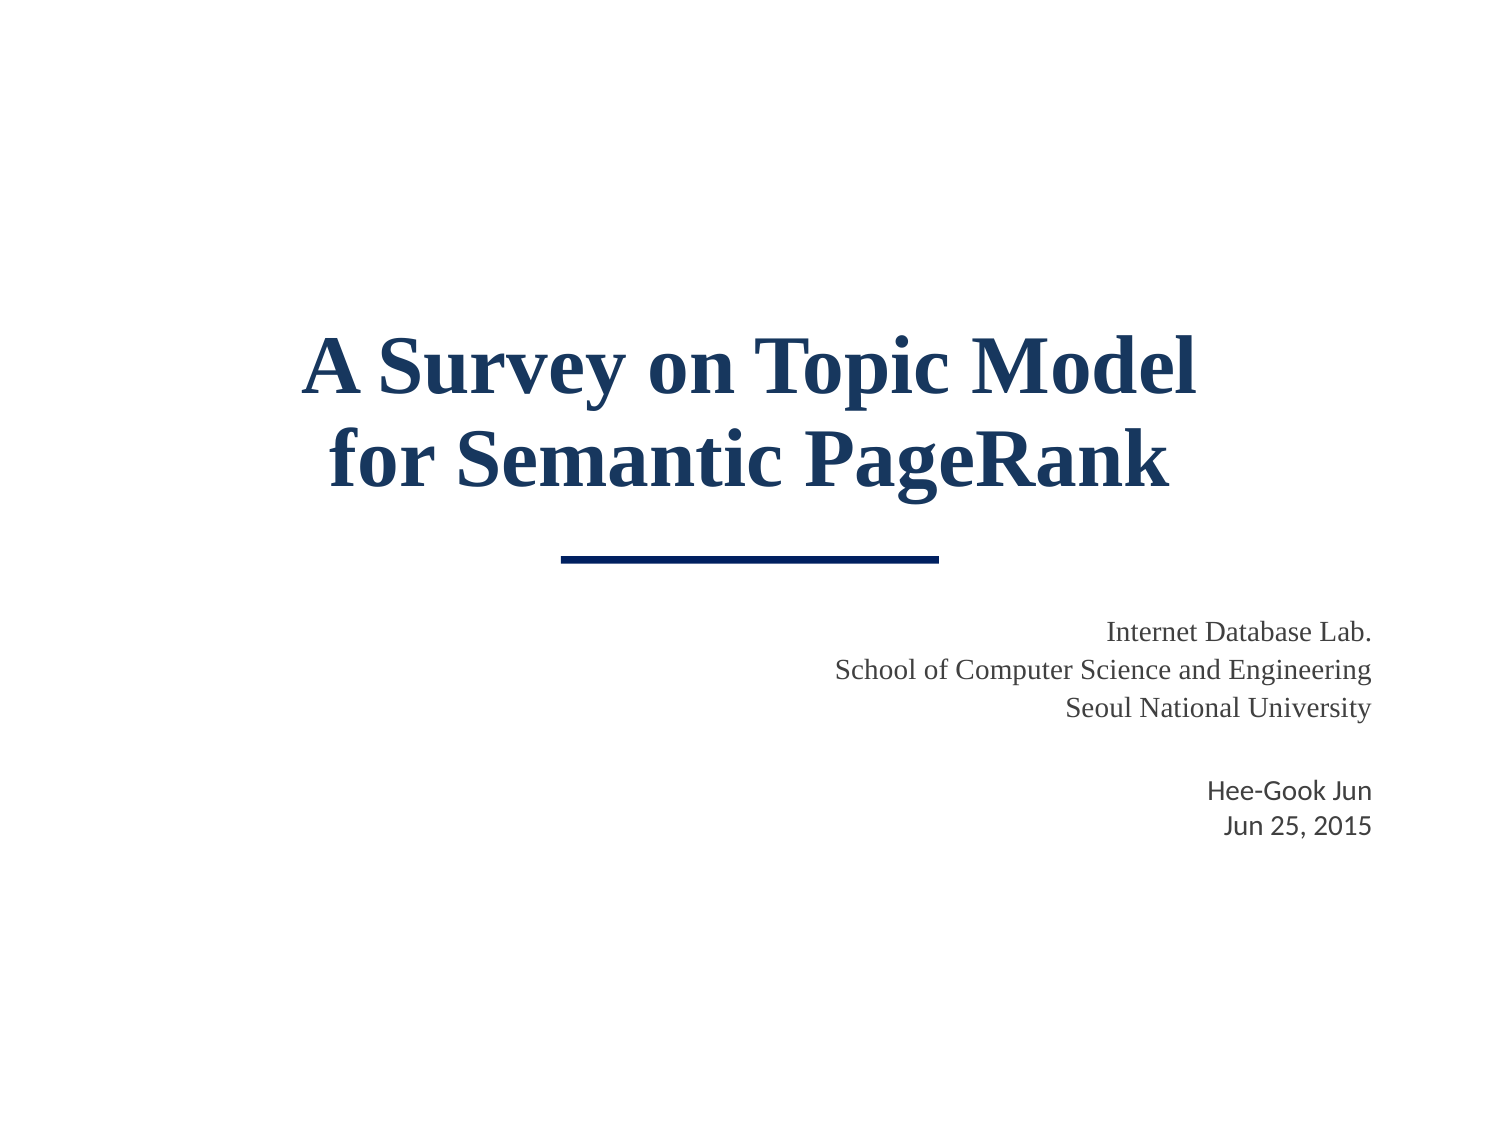

# A Survey on Topic Model for Semantic PageRank
Internet Database Lab.
School of Computer Science and Engineering
Seoul National University

Hee-Gook Jun
Jun 25, 2015